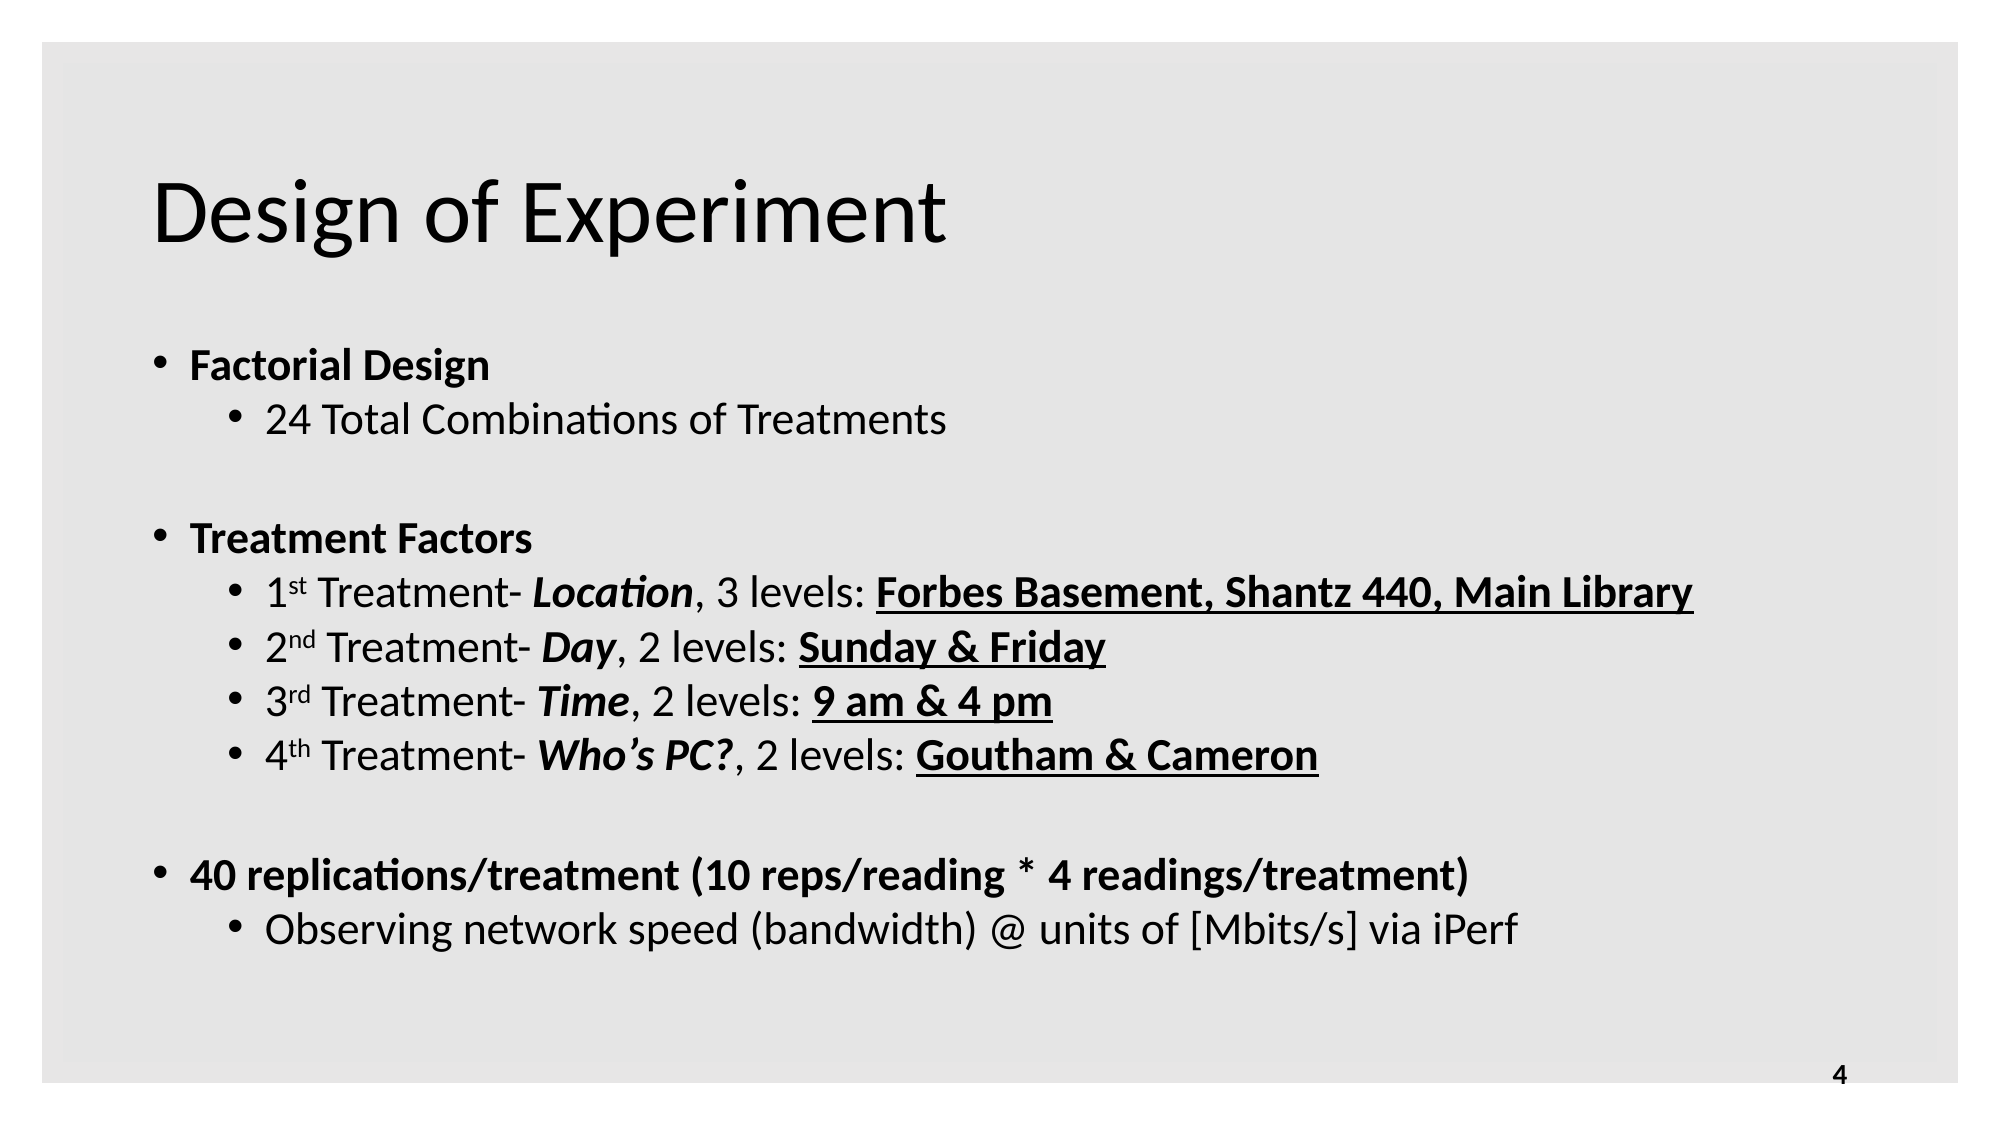

# Design of Experiment
Factorial Design
24 Total Combinations of Treatments

Treatment Factors
1st Treatment- Location, 3 levels: Forbes Basement, Shantz 440, Main Library
2nd Treatment- Day, 2 levels: Sunday & Friday
3rd Treatment- Time, 2 levels: 9 am & 4 pm
4th Treatment- Who’s PC?, 2 levels: Goutham & Cameron

40 replications/treatment (10 reps/reading * 4 readings/treatment)
Observing network speed (bandwidth) @ units of [Mbits/s] via iPerf
4